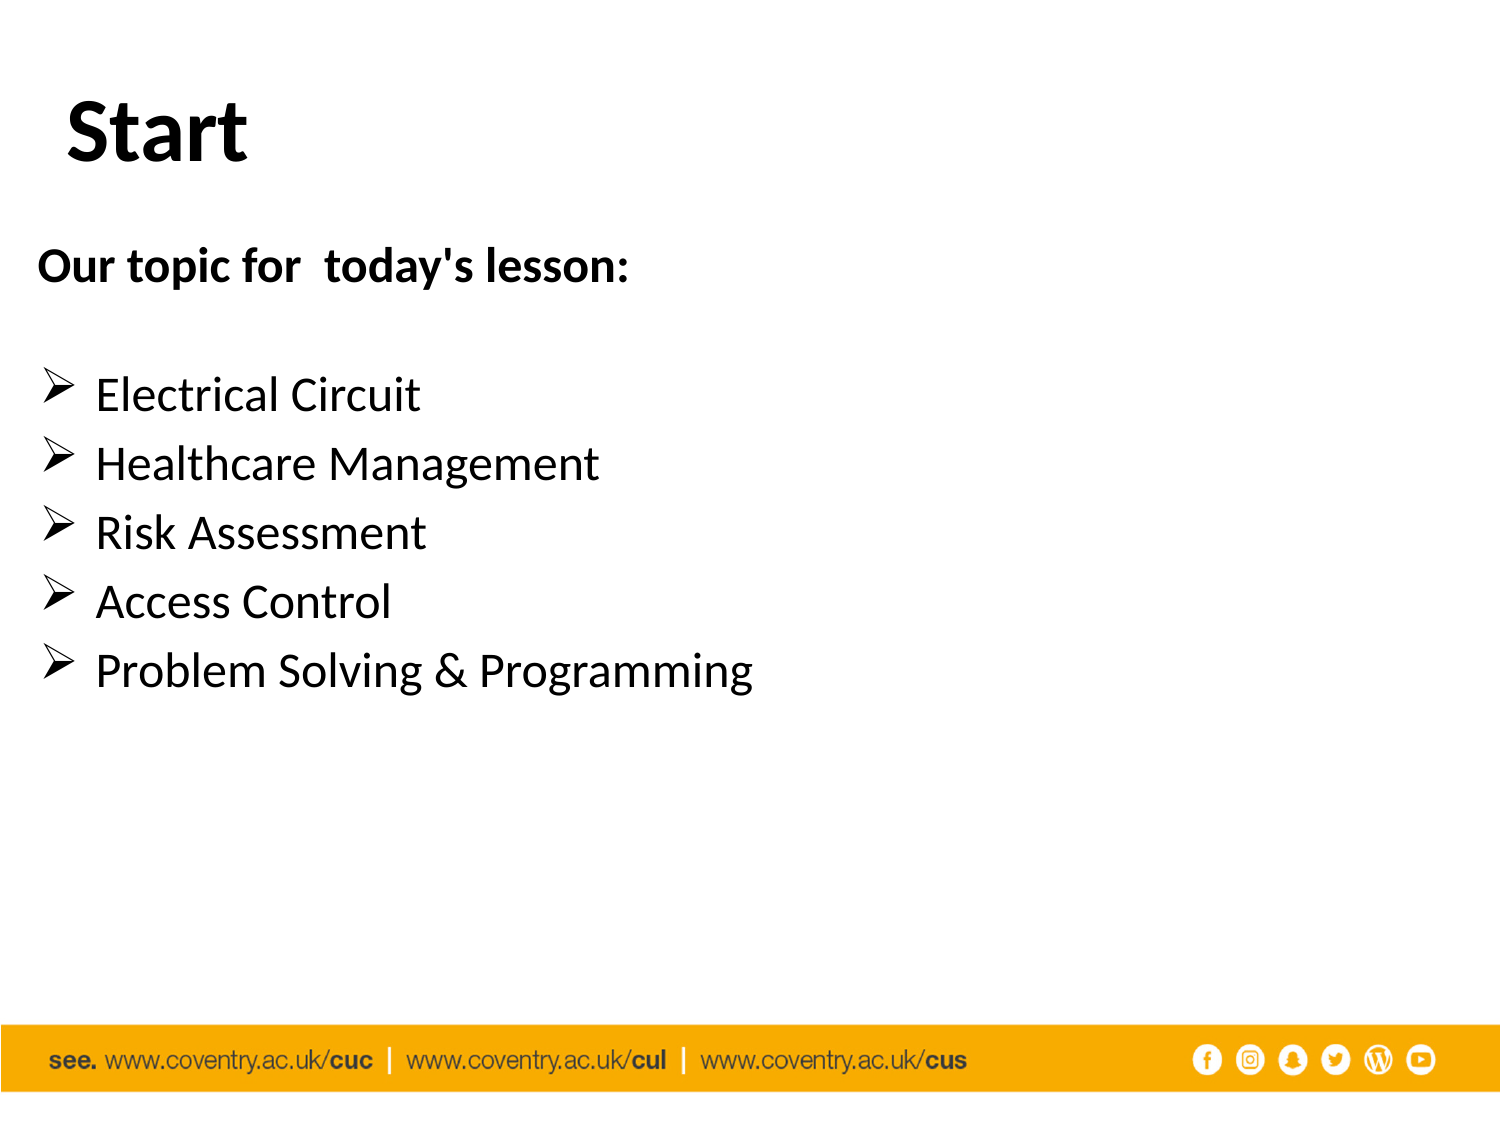

# Start
Our topic for  today's lesson:

Electrical Circuit
Healthcare Management
Risk Assessment
Access Control
Problem Solving & Programming